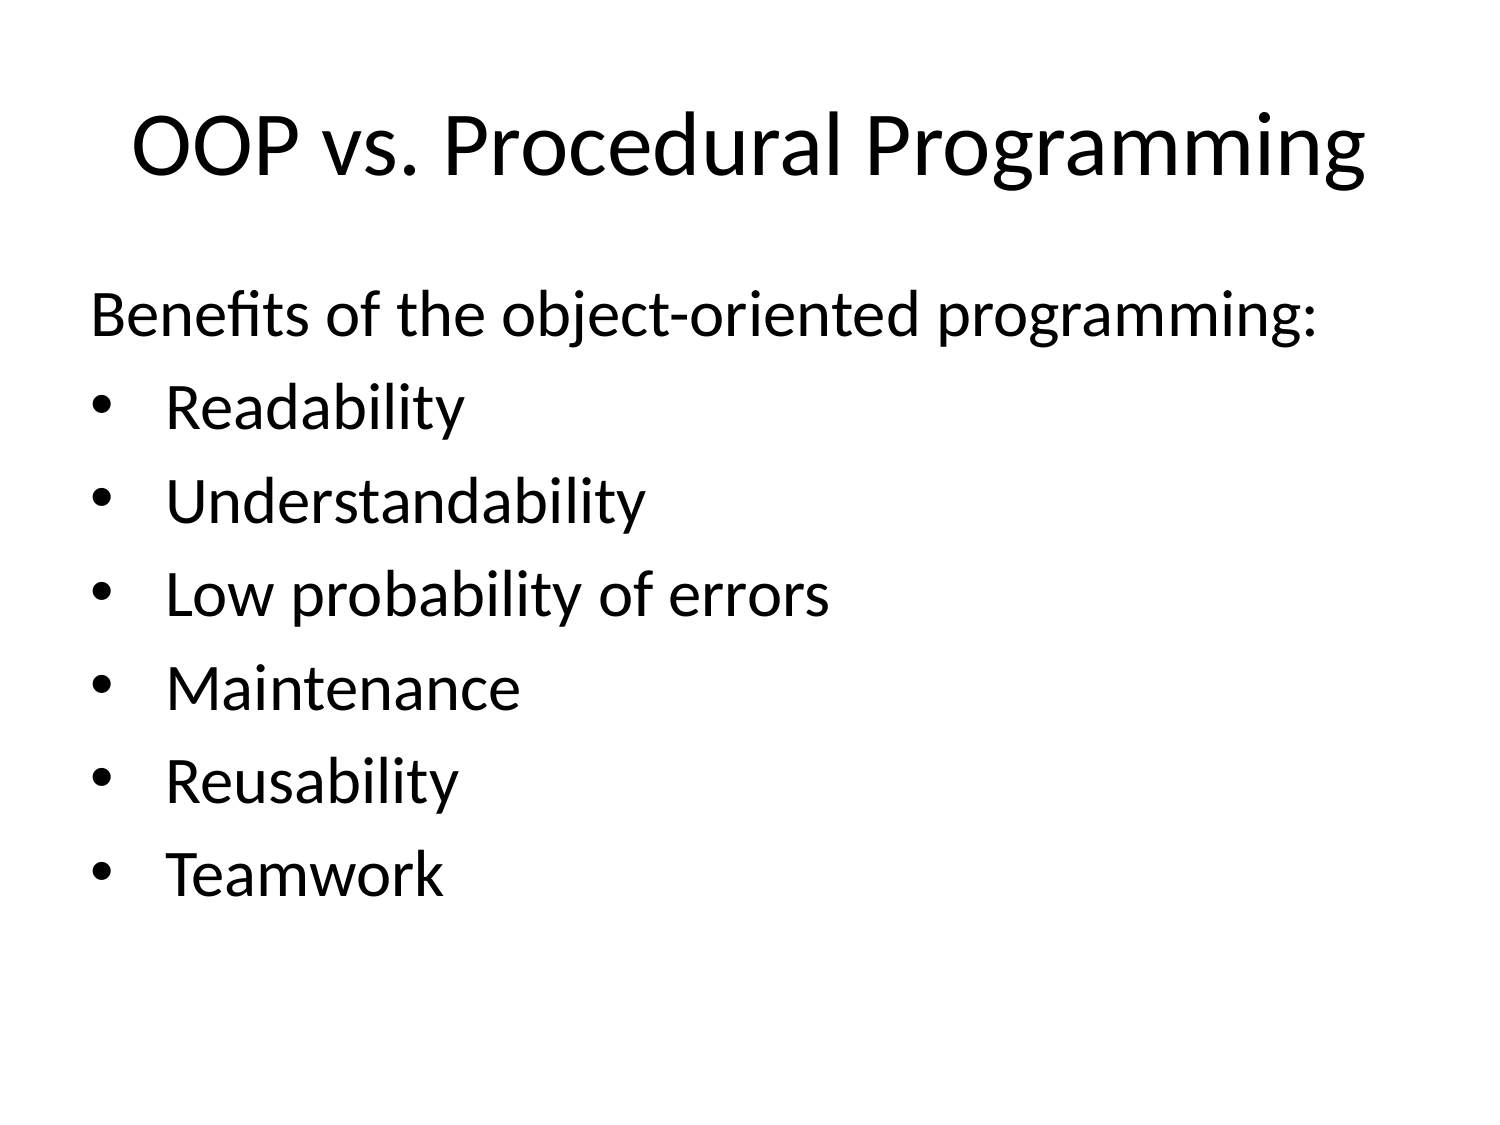

# OOP vs. Procedural Programming
Benefits of the object-oriented programming:
Readability
Understandability
Low probability of errors
Maintenance
Reusability
Teamwork